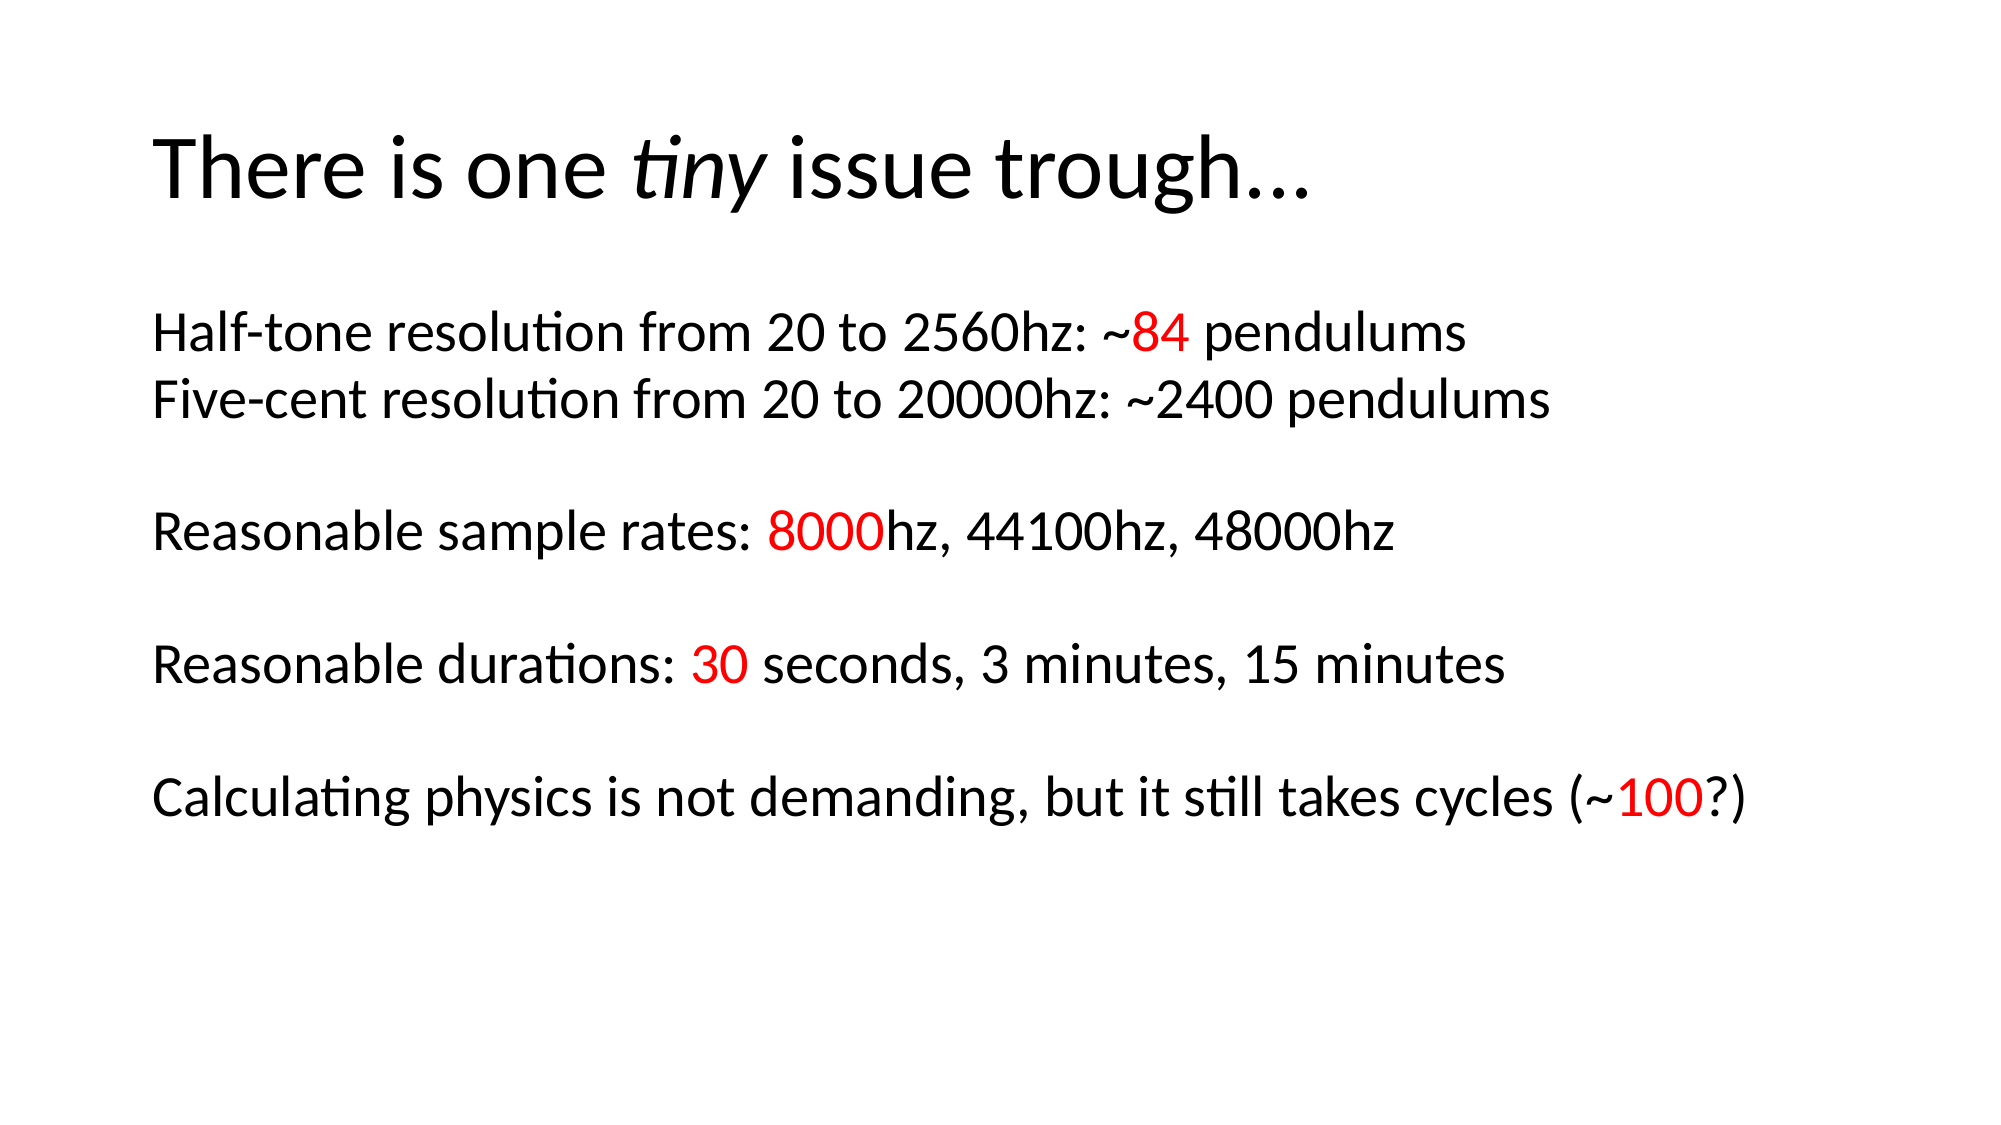

# There is one tiny issue trough...
Half-tone resolution from 20 to 2560hz: ~84 pendulums
Five-cent resolution from 20 to 20000hz: ~2400 pendulums

Reasonable sample rates: 8000hz, 44100hz, 48000hz

Reasonable durations: 30 seconds, 3 minutes, 15 minutes

Calculating physics is not demanding, but it still takes cycles (~100?)